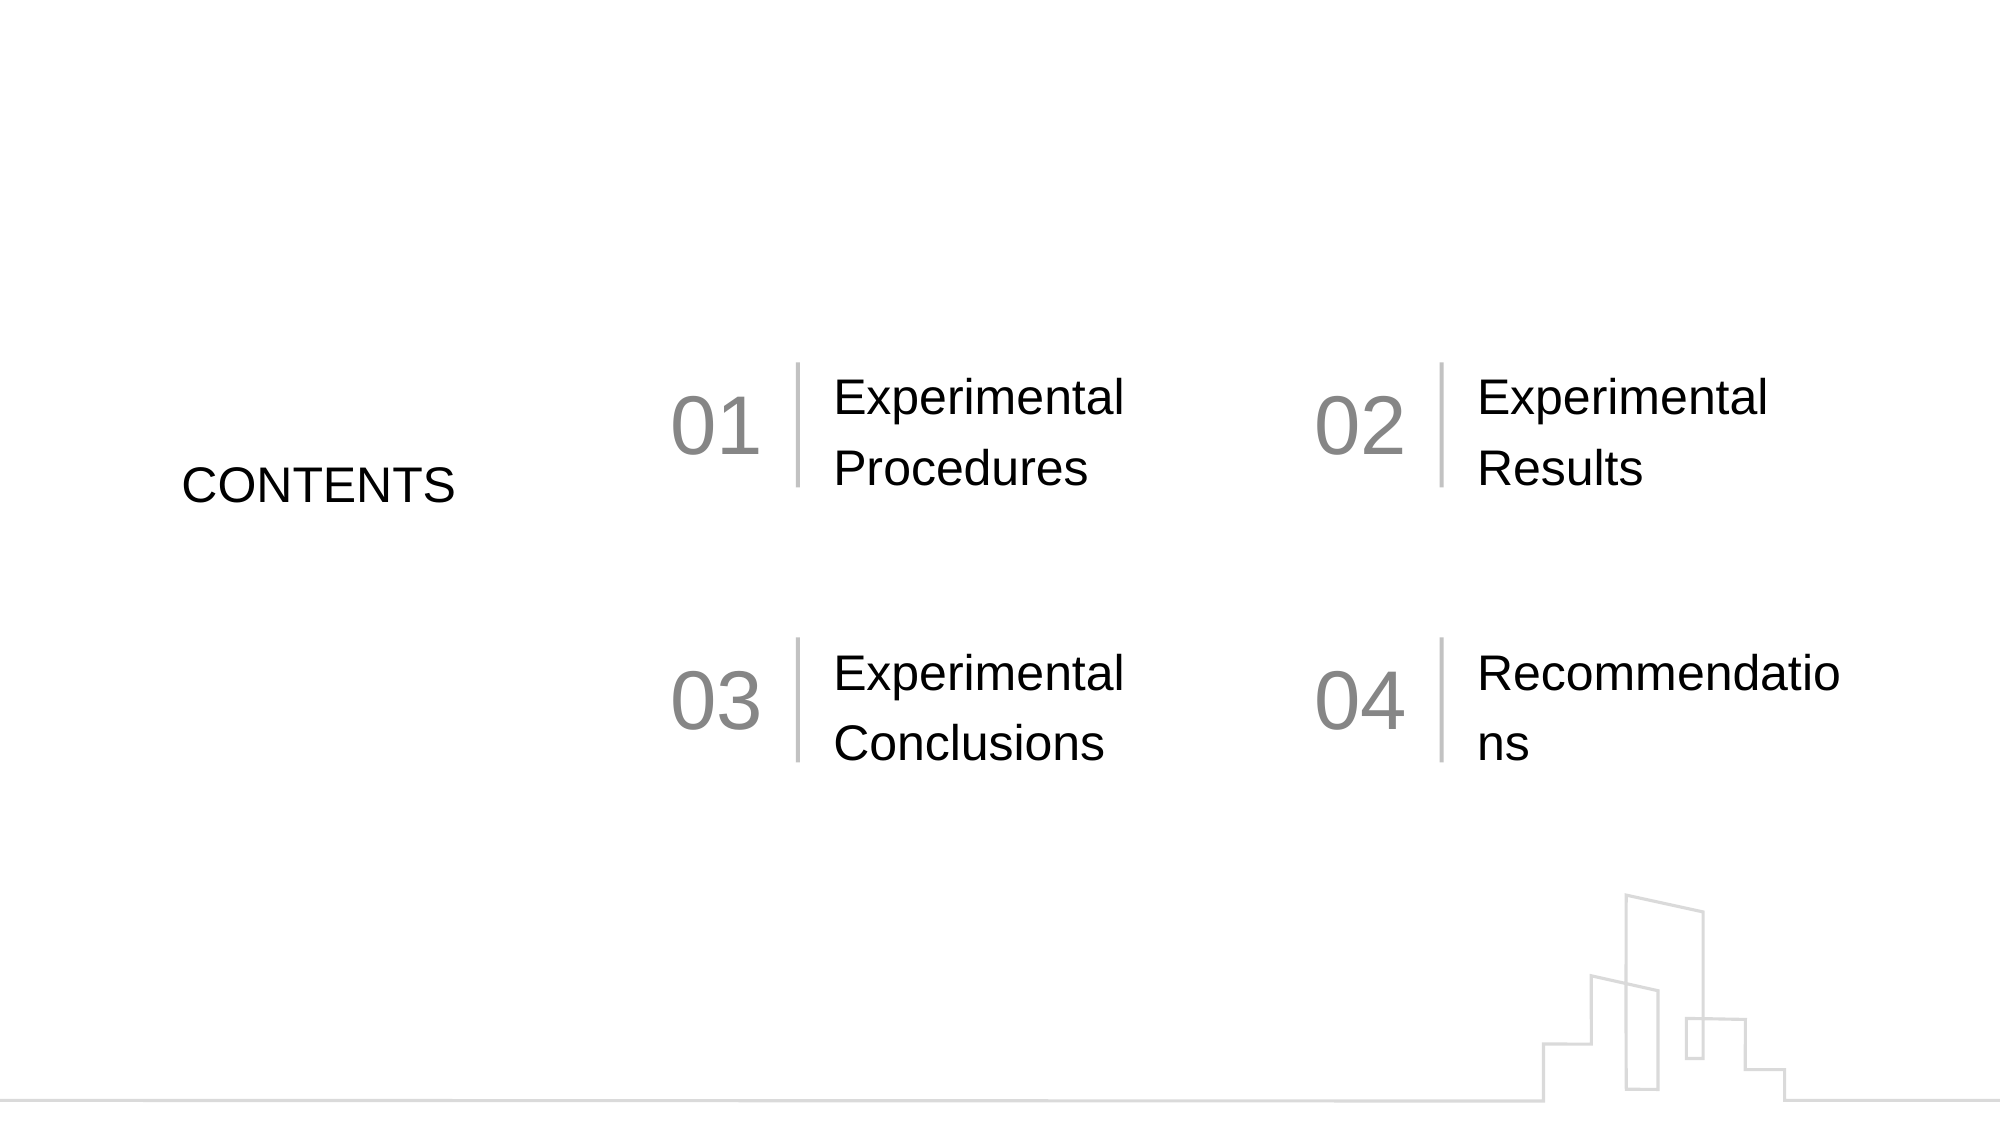

Experimental Procedures
Experimental Results

01
02
CONTENTS
Experimental Conclusions
Recommendations

03
04